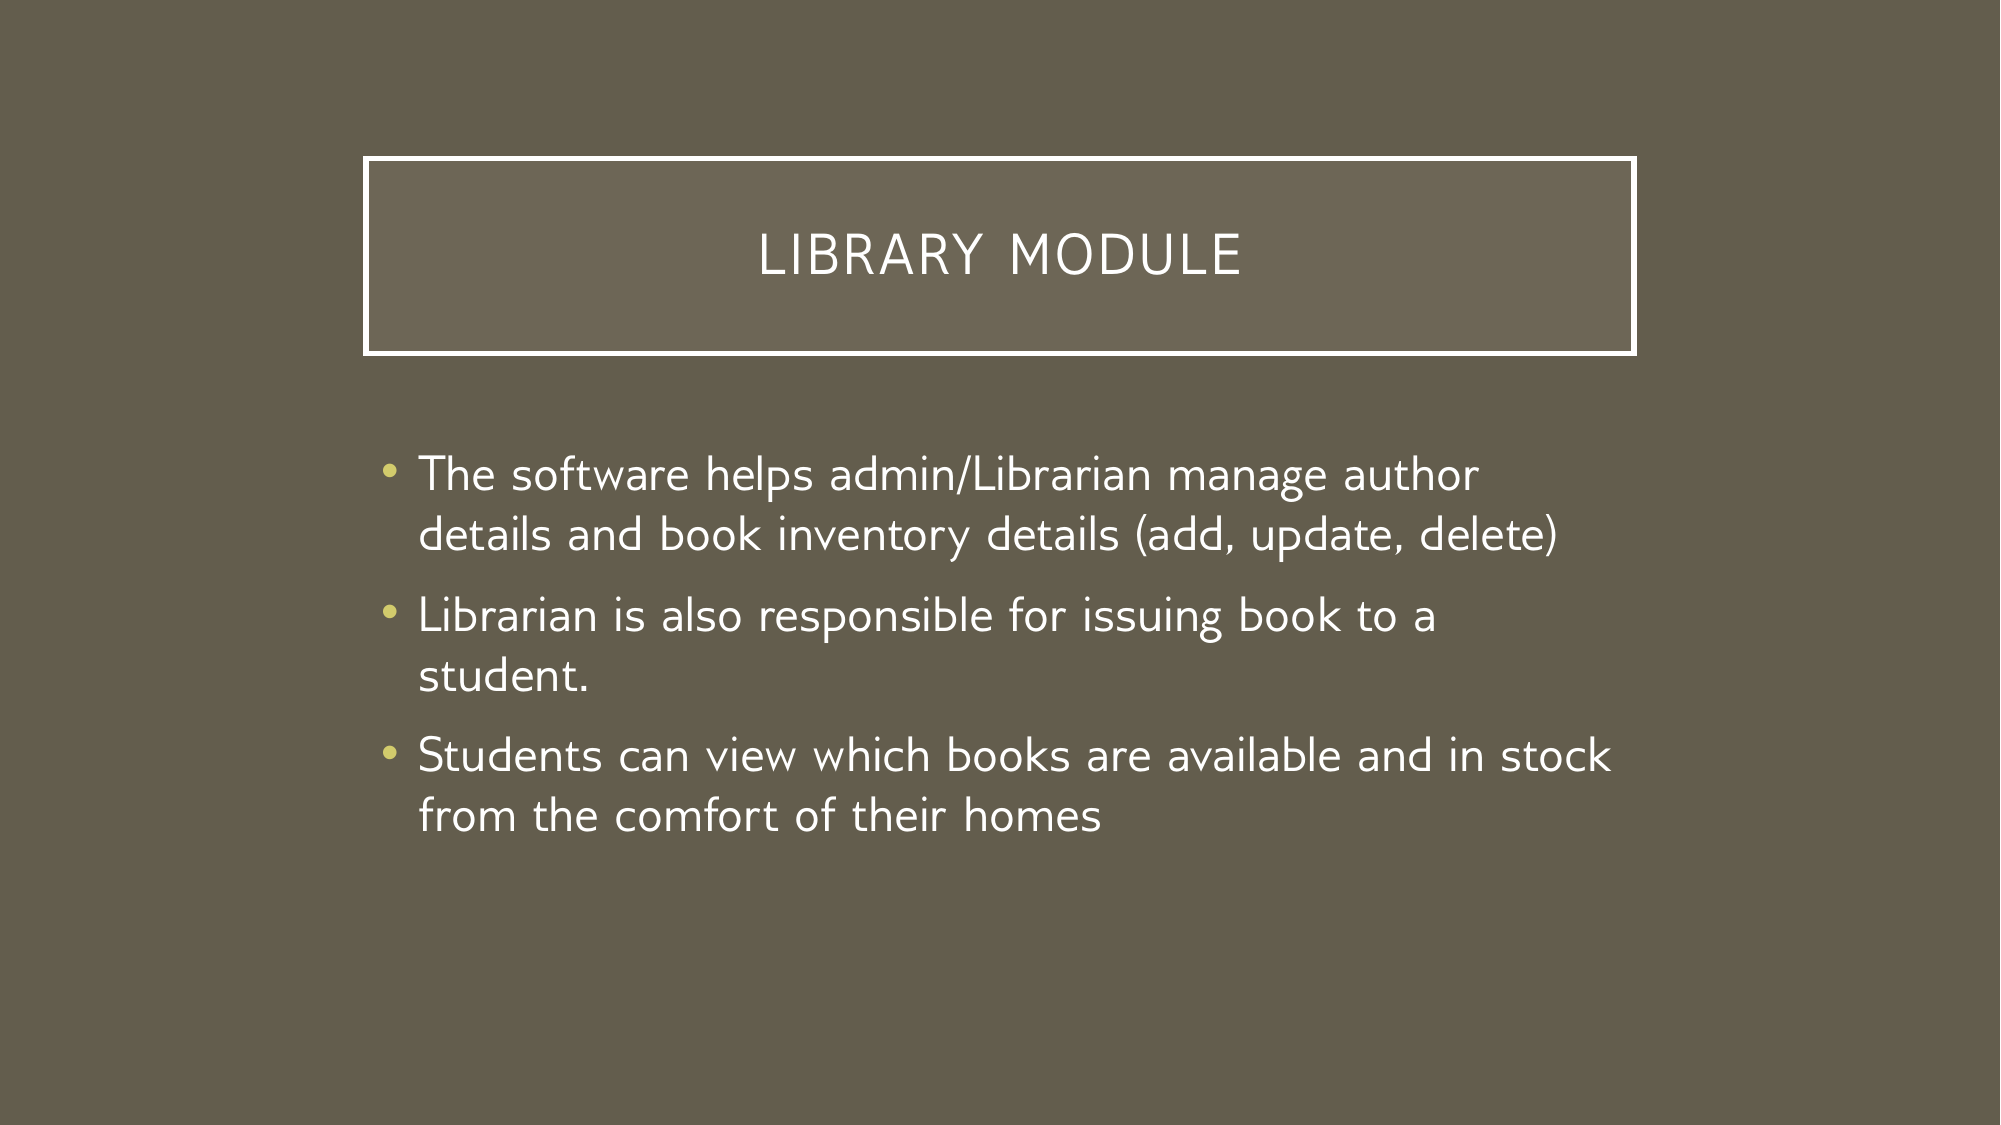

# LIBRARY MODULE
The software helps admin/Librarian manage author details and book inventory details (add, update, delete)
Librarian is also responsible for issuing book to a student.
Students can view which books are available and in stock from the comfort of their homes